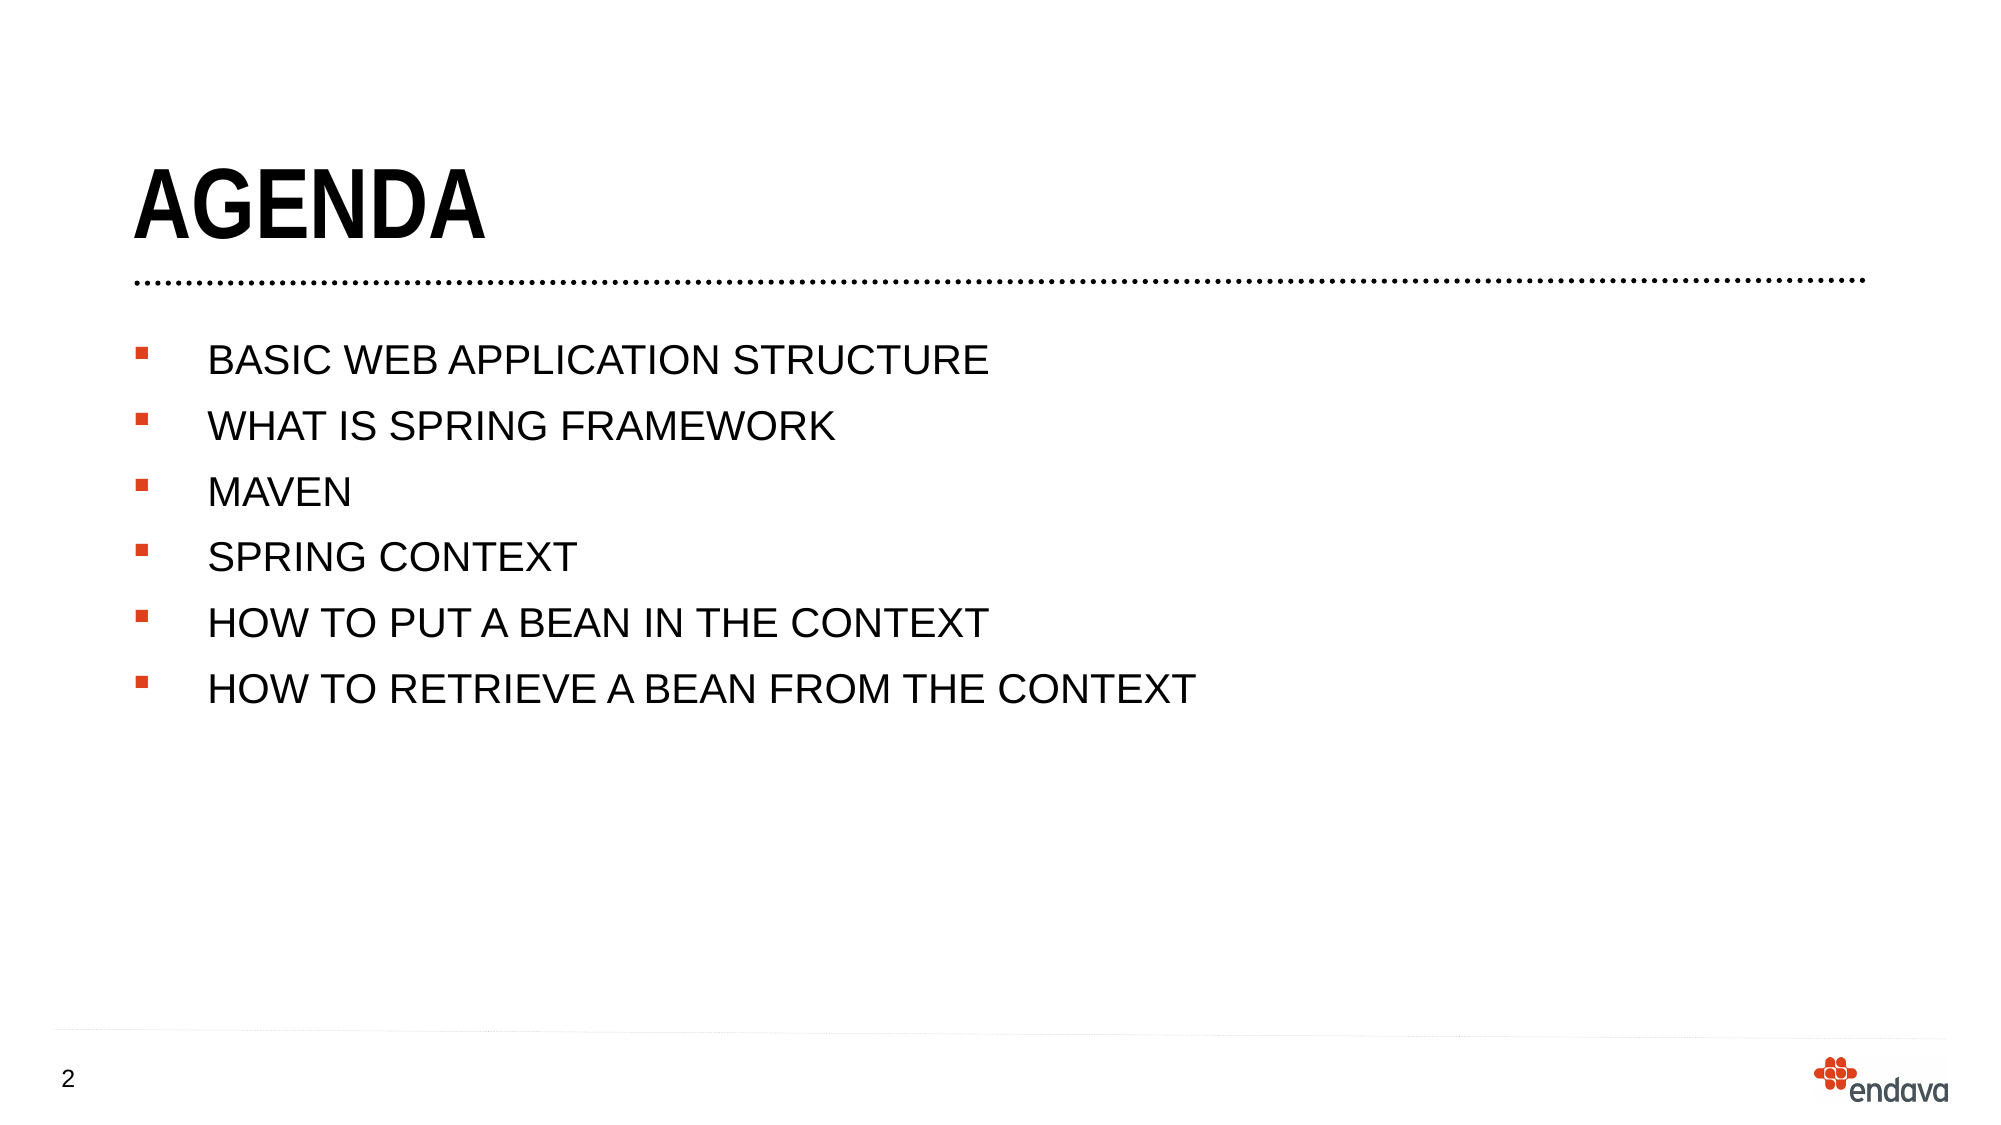

# agenda
BASIC web application structure
What is spring framework
maven
Spring context
How to put a bean in the context
How to retrieve a bean from the context